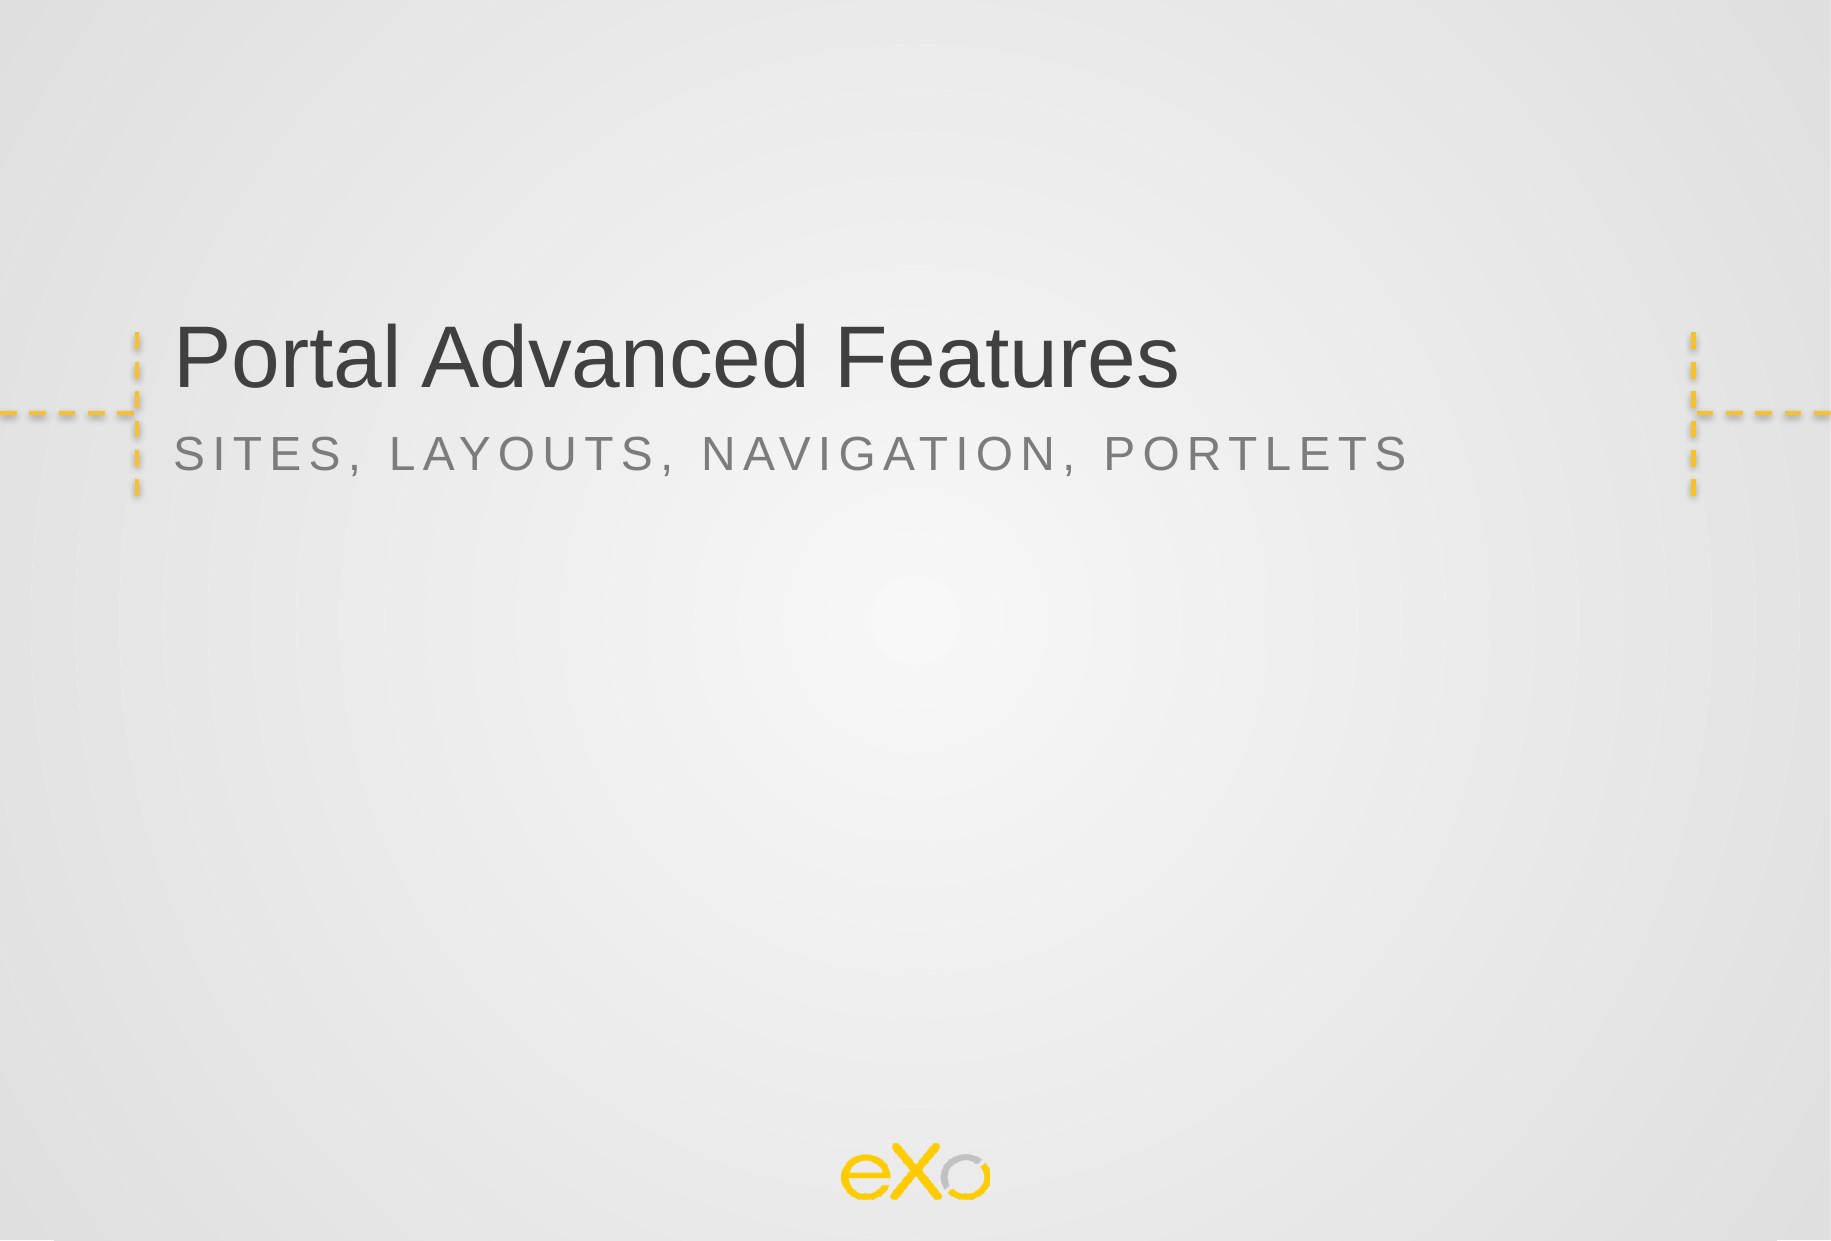

Portal Advanced Features
Sites, Layouts, Navigation, Portlets